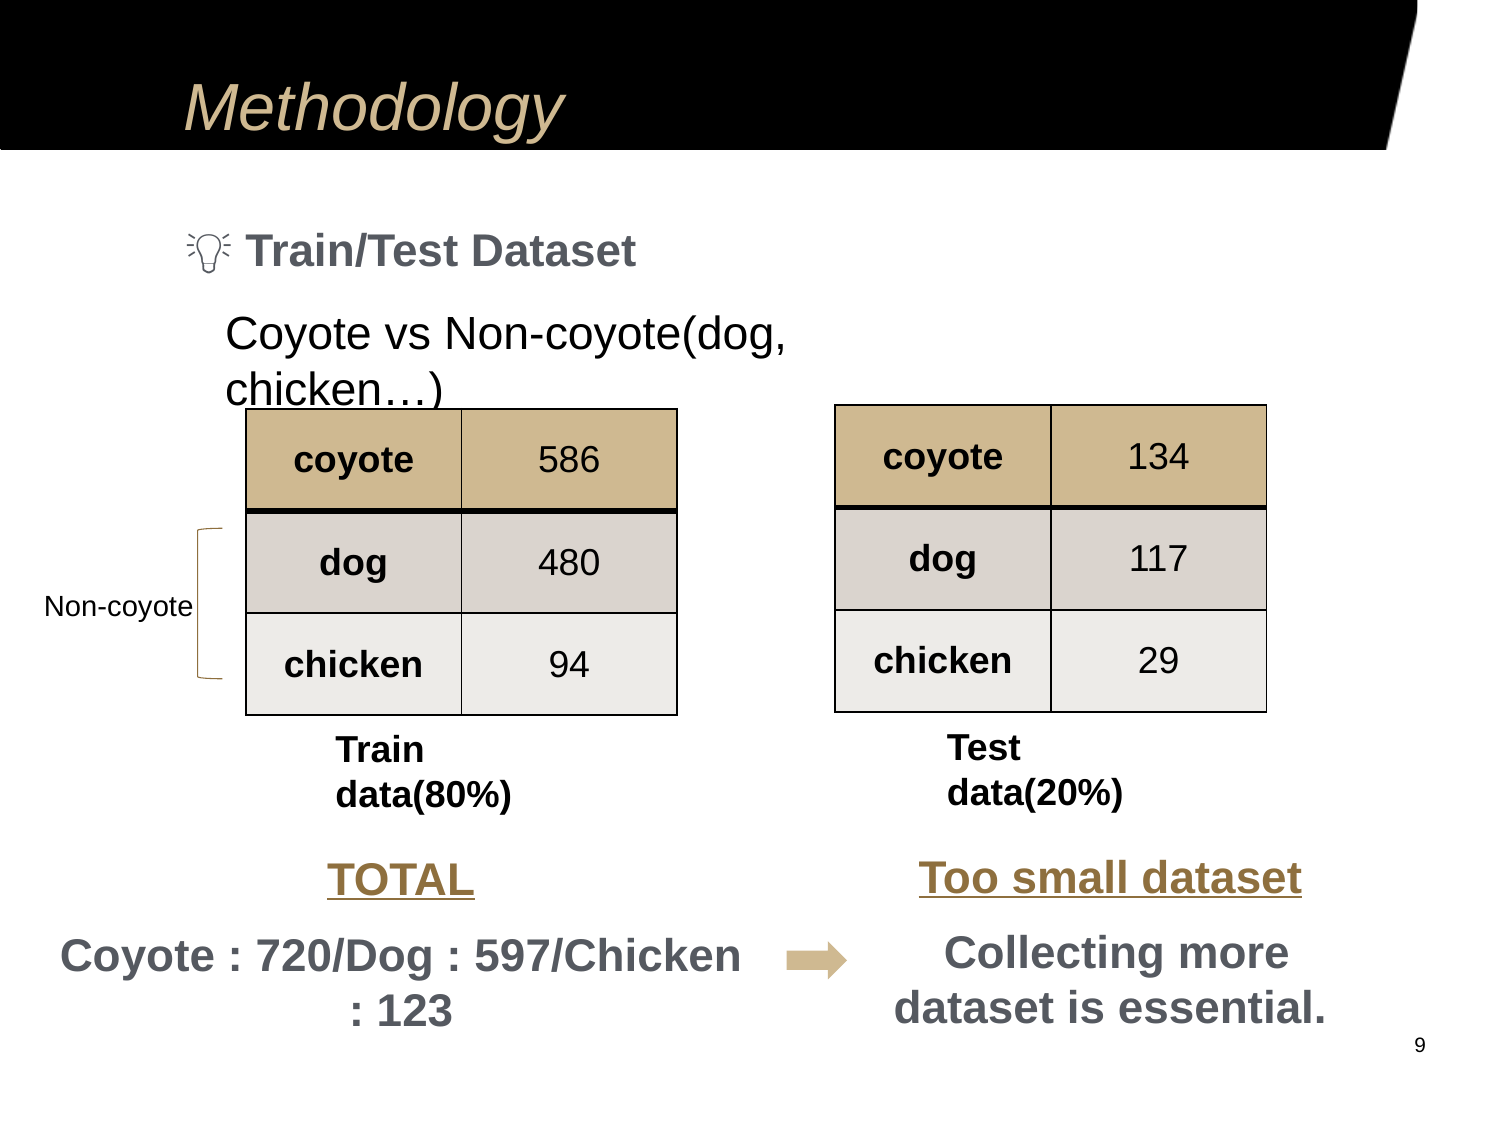

134
117
29

# Methodology
💡 Train/Test Dataset
Coyote vs Non-coyote(dog, chicken…)

| coyote | 134 |
| --- | --- |
| dog | 117 |
| chicken | 29 |
| coyote | 586 |
| --- | --- |
| dog | 480 |
| chicken | 94 |

Non-coyote
Test data(20%)
Train data(80%)
Too small dataset
 Collecting more dataset is essential.
TOTAL
Coyote : 720/Dog : 597/Chicken : 123

9